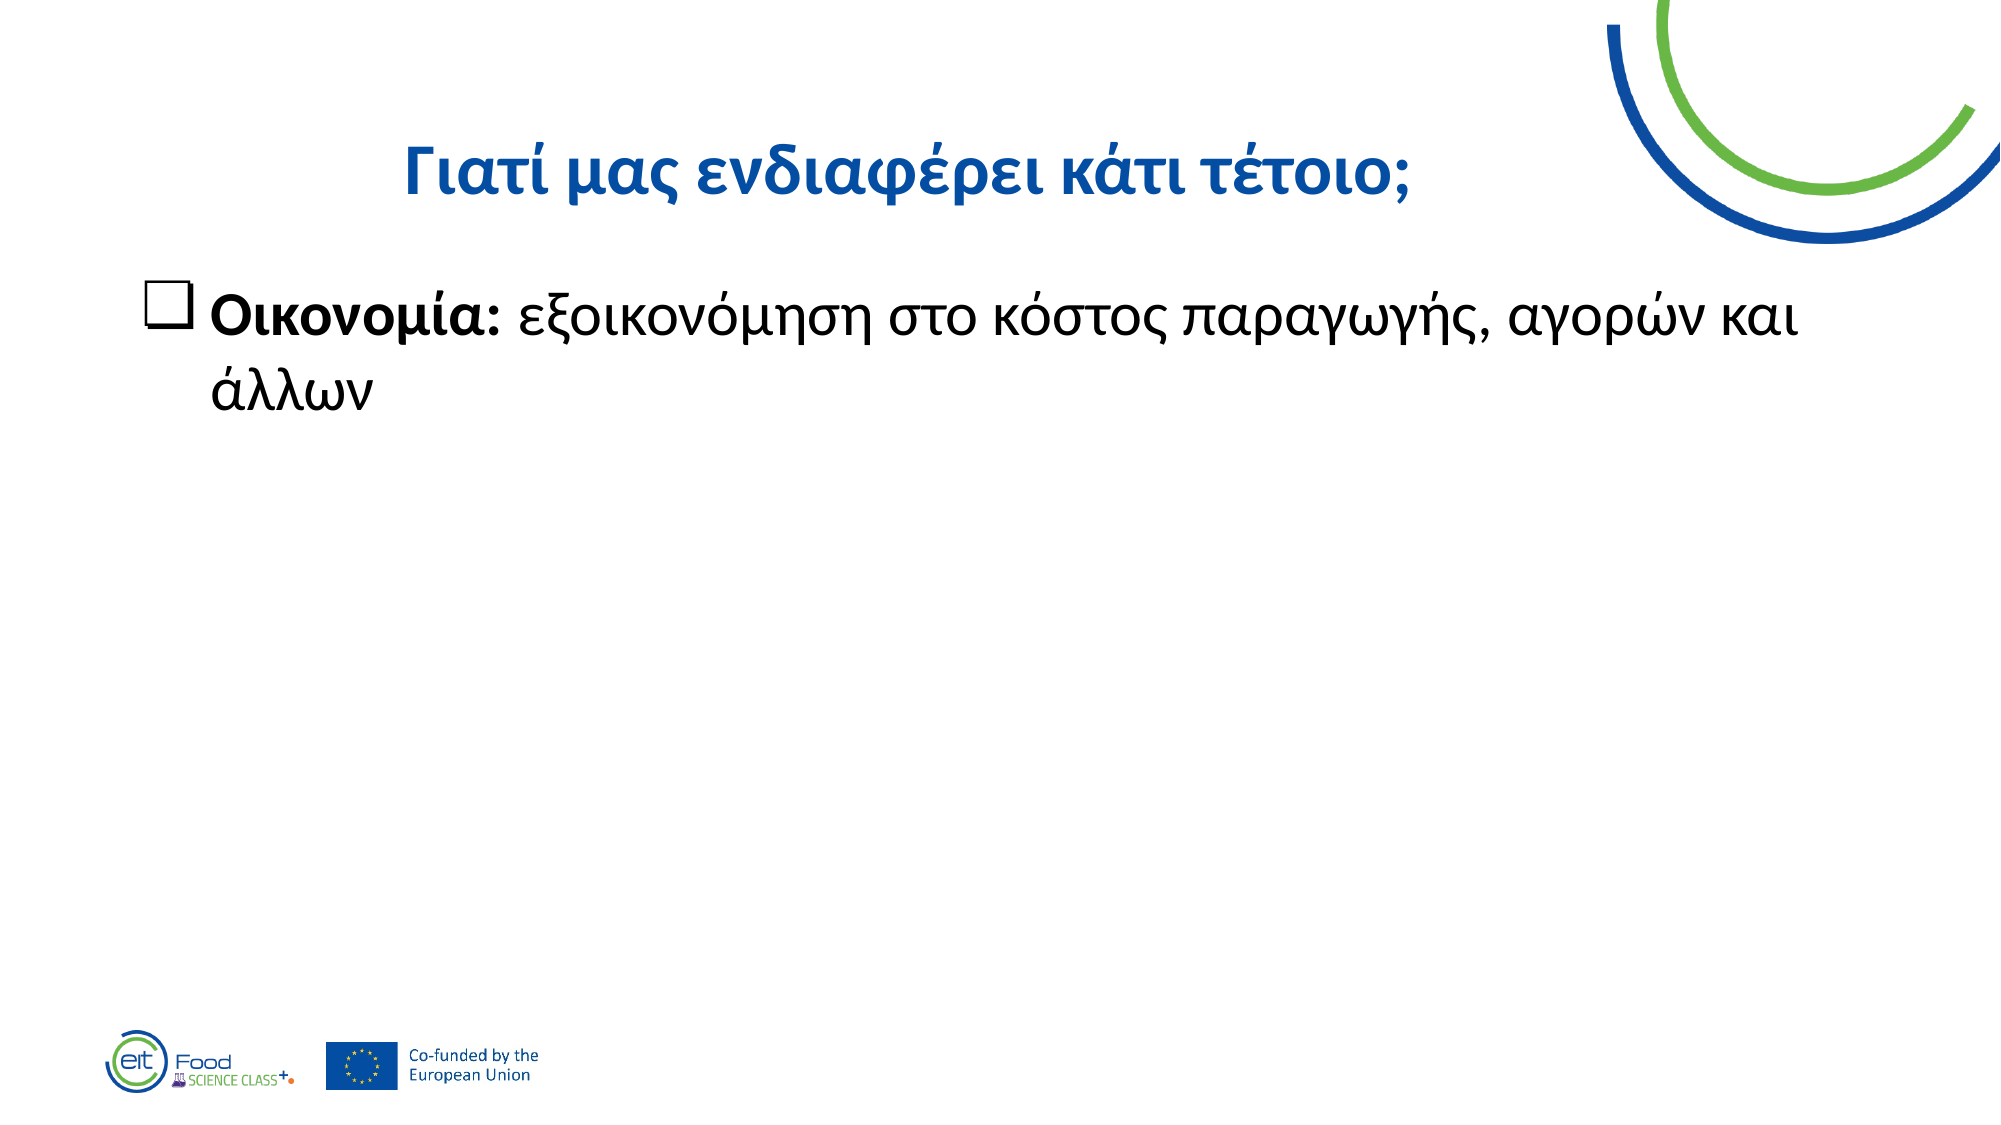

Γιατί μας ενδιαφέρει κάτι τέτοιο;
Οικονομία: εξοικονόμηση στο κόστος παραγωγής, αγορών και άλλων